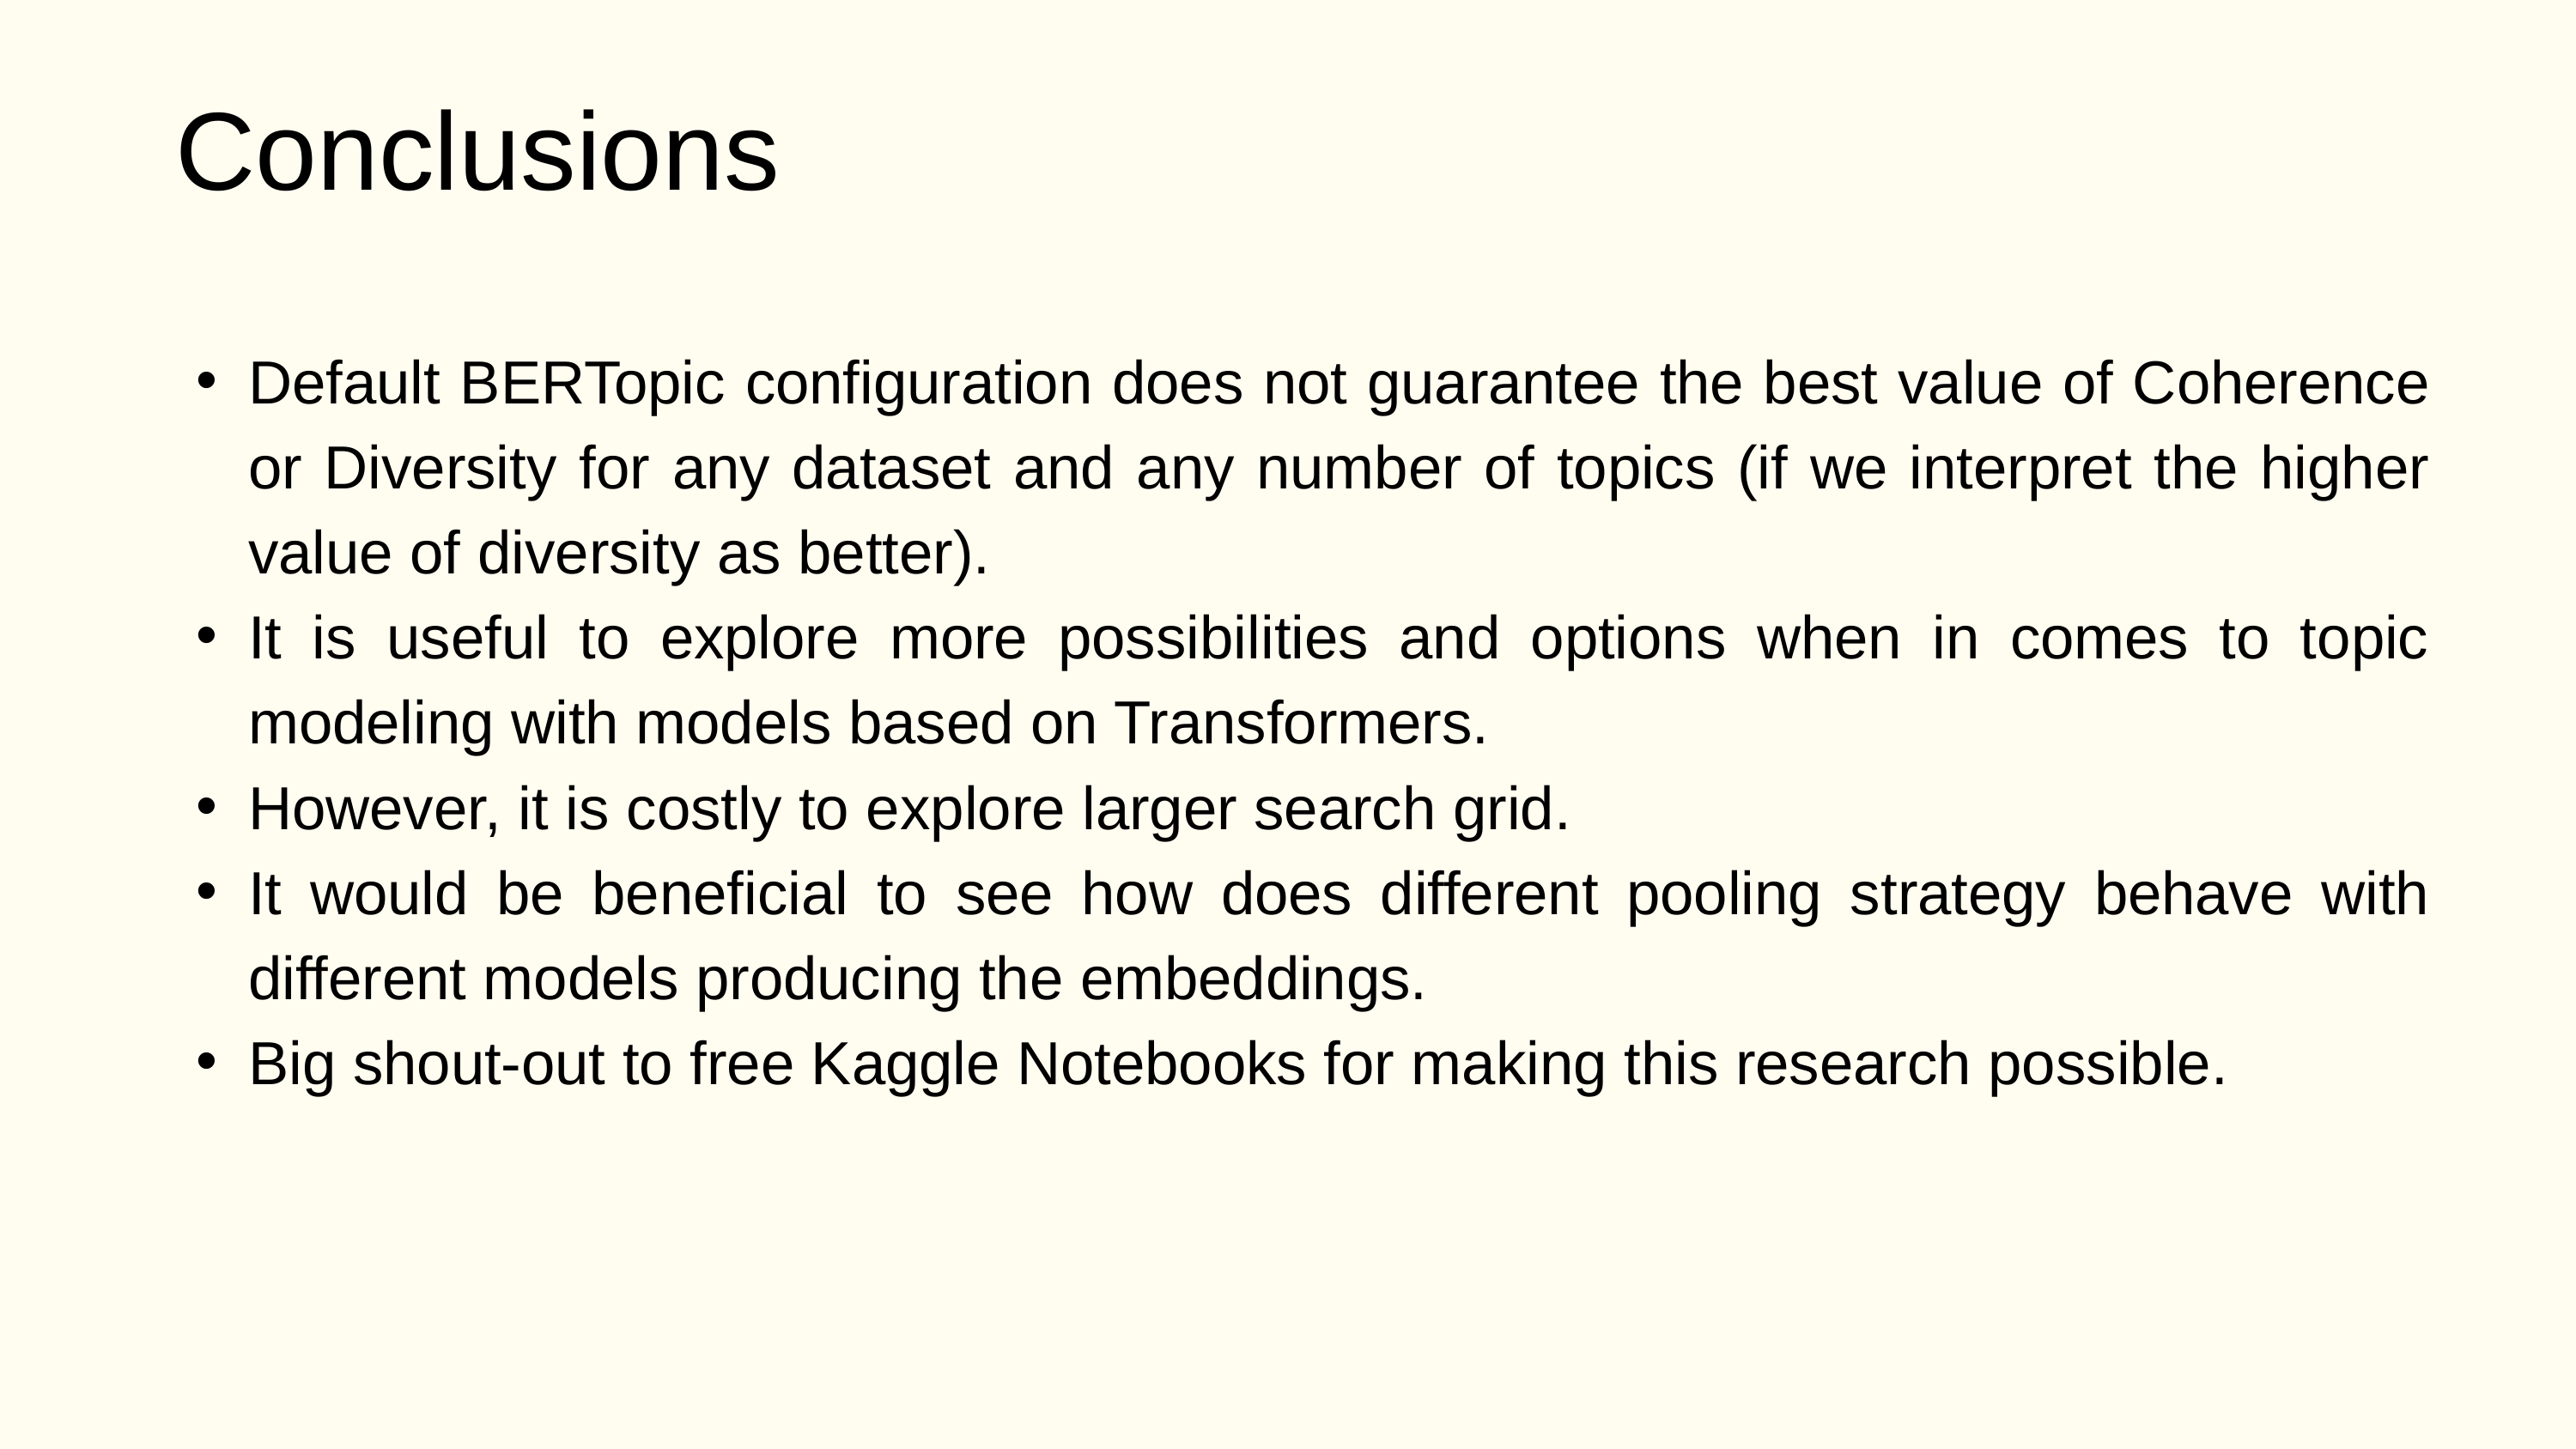

Conclusions
Default BERTopic configuration does not guarantee the best value of Coherence or Diversity for any dataset and any number of topics (if we interpret the higher value of diversity as better).
It is useful to explore more possibilities and options when in comes to topic modeling with models based on Transformers.
However, it is costly to explore larger search grid.
It would be beneficial to see how does different pooling strategy behave with different models producing the embeddings.
Big shout-out to free Kaggle Notebooks for making this research possible.